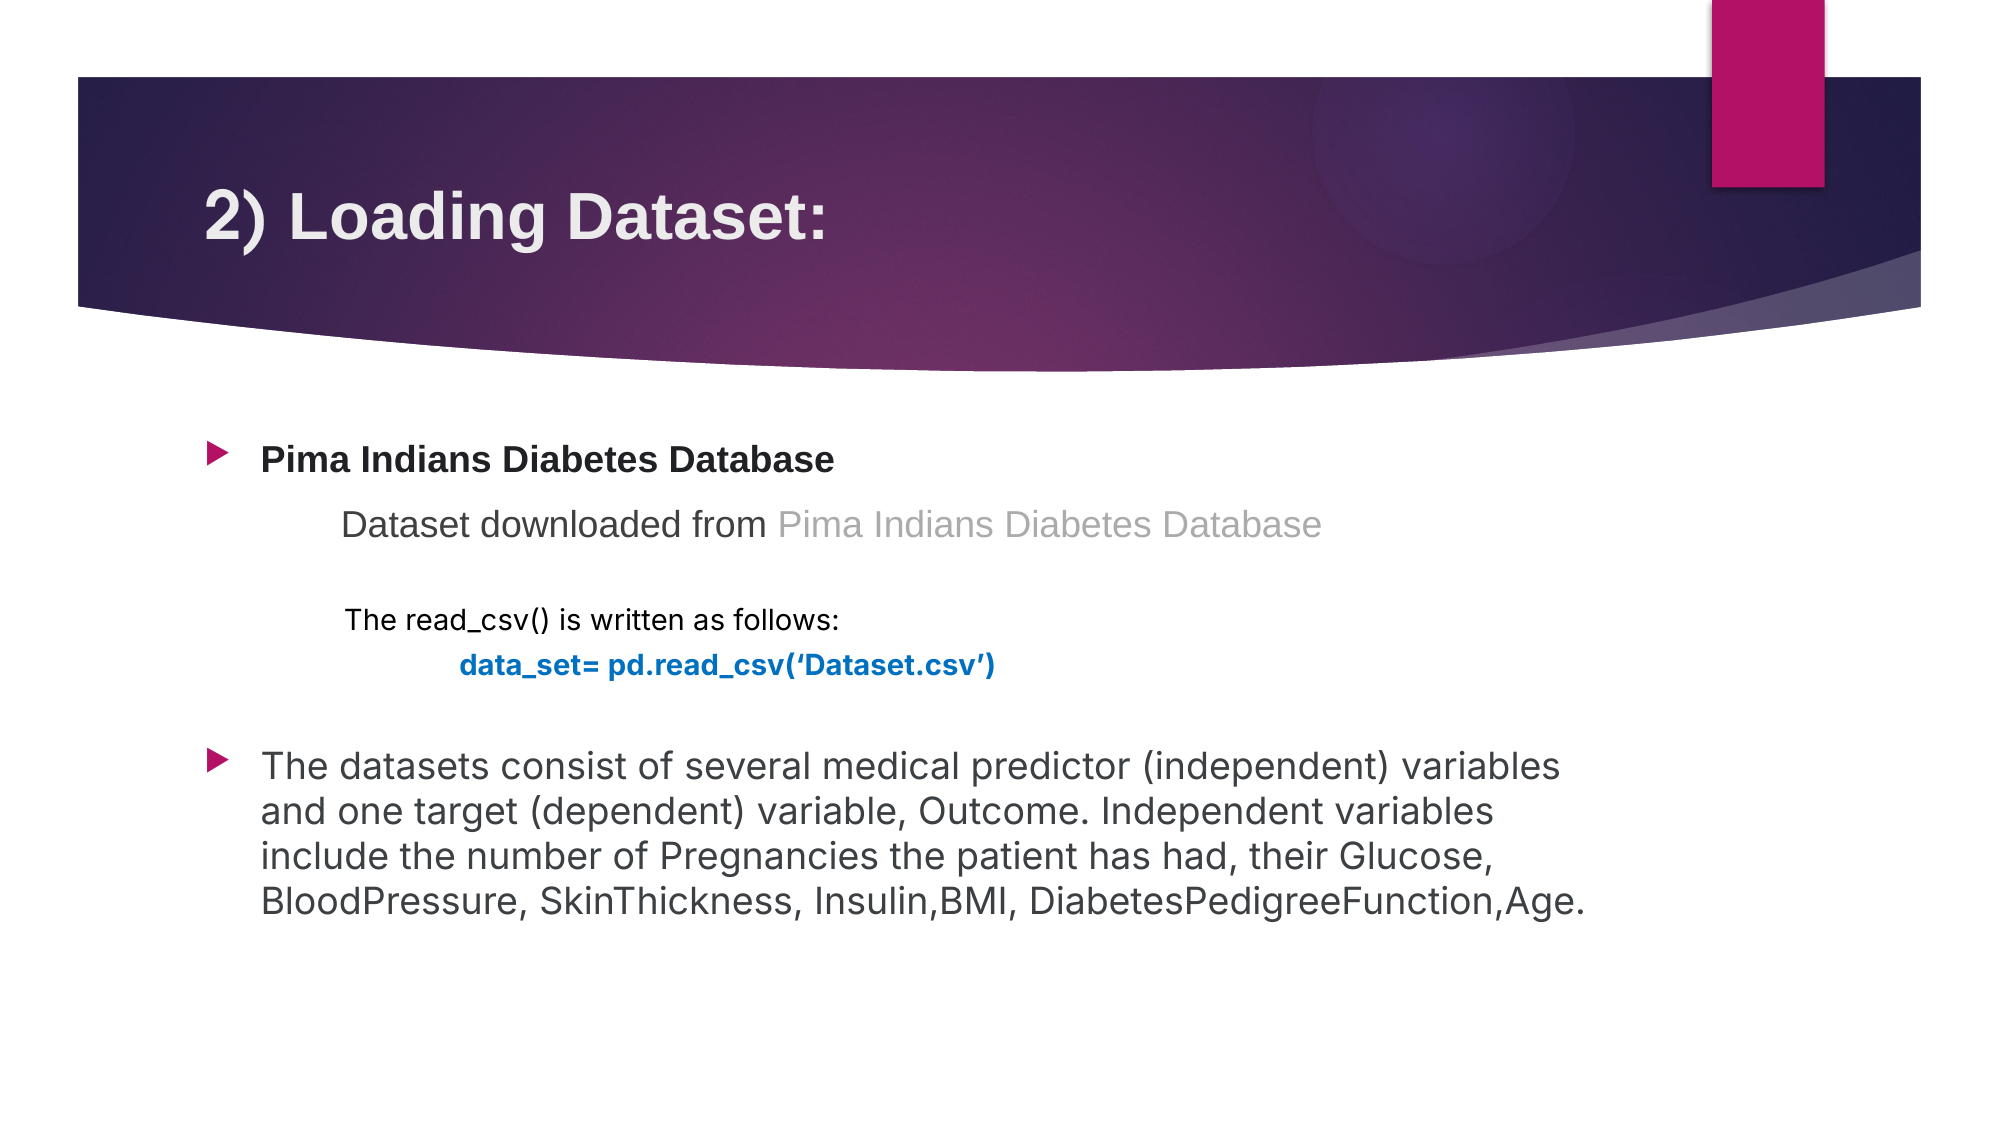

# 2) Loading Dataset:
Pima Indians Diabetes Database
             Dataset downloaded from Pima Indians Diabetes Database

                The read_csv() is written as follows:
                              data_set= pd.read_csv(‘Dataset.csv’)

The datasets consist of several medical predictor (independent) variables and one target (dependent) variable, Outcome. Independent variables include the number of Pregnancies the patient has had, their Glucose, BloodPressure, SkinThickness, Insulin,BMI, DiabetesPedigreeFunction,Age.